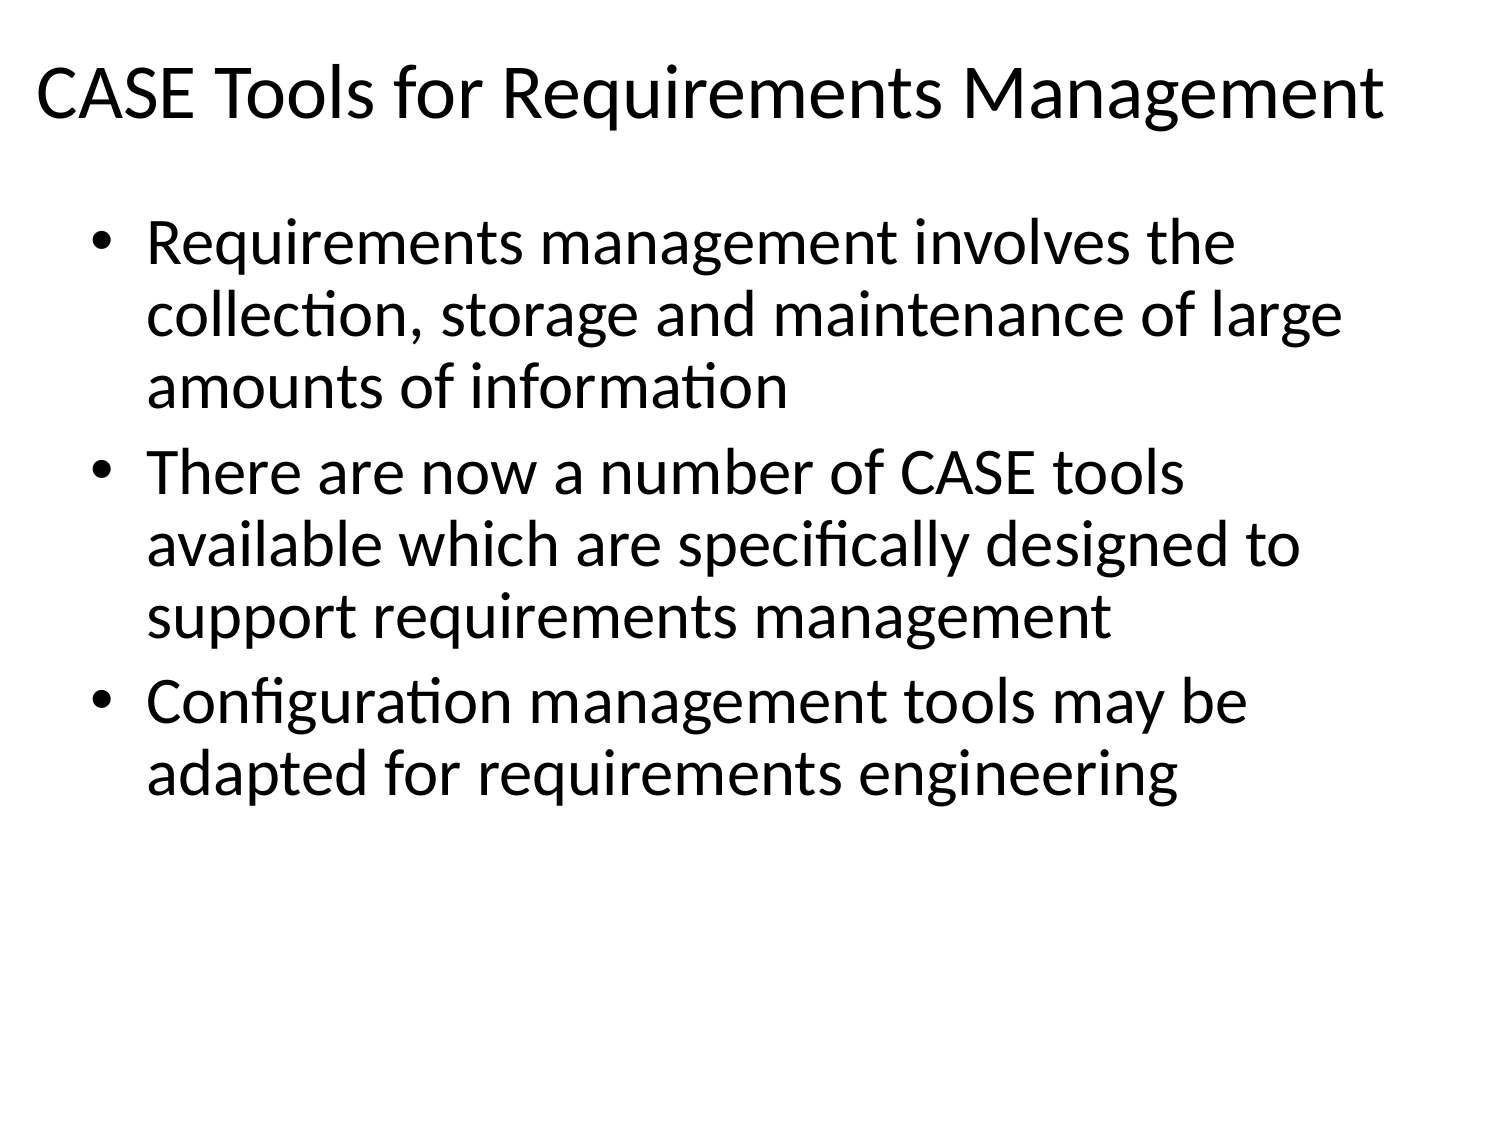

# CASE Tools for Requirements Management
Requirements management involves the collection, storage and maintenance of large amounts of information
There are now a number of CASE tools available which are specifically designed to support requirements management
Configuration management tools may be adapted for requirements engineering